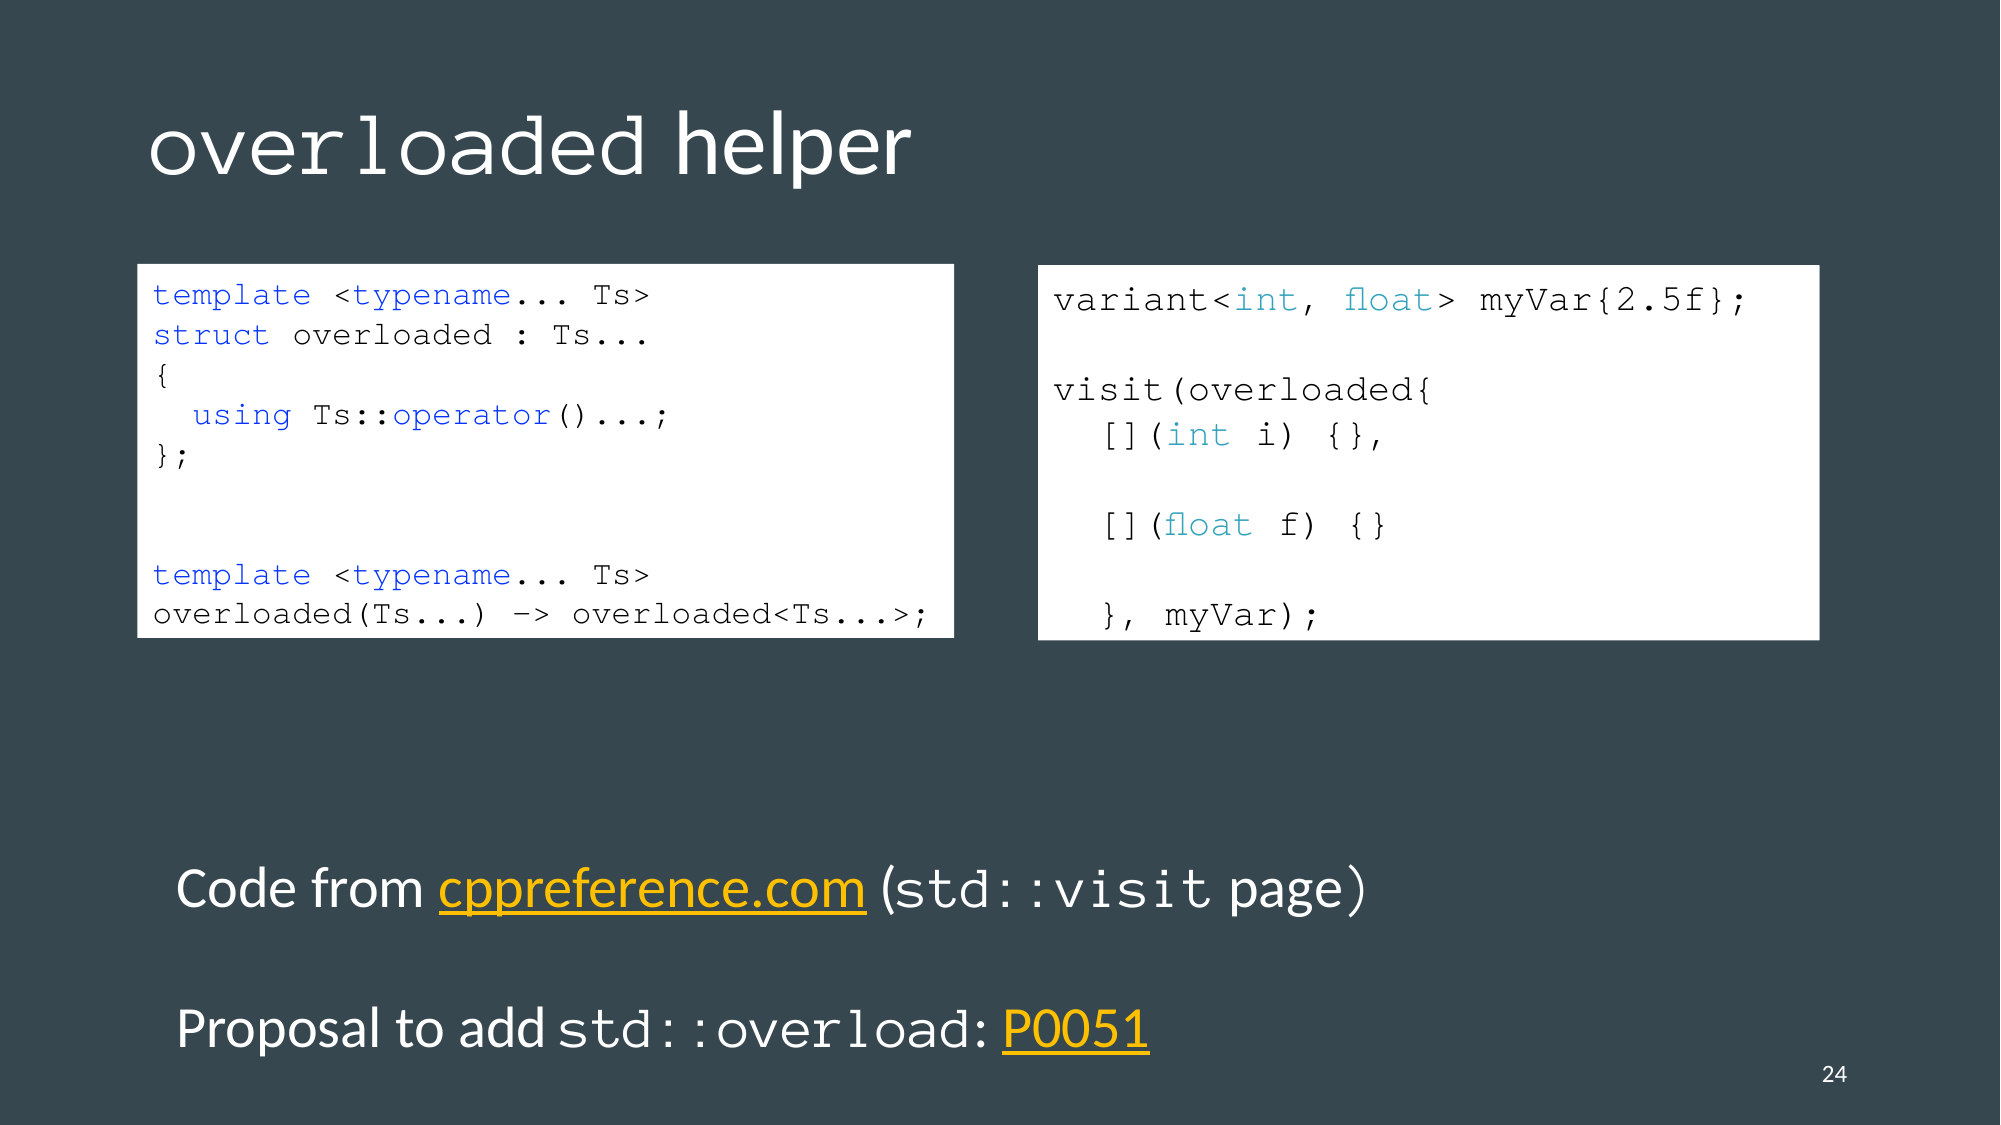

# overloaded helper
template <typename... Ts>
struct overloaded : Ts...
{
  using Ts::operator()...;
};

template <typename... Ts>
overloaded(Ts...) -> overloaded<Ts...>;
variant<int, float> myVar{2.5f};

struct Visitor {
  void operator()(int i) {}
  void operator()(float f) {}
};

visit(Visitor{}, myVar);
variant<int, float> myVar{2.5f};

visit(overloaded{
  [](int i) {},

  [](float f) {}

  }, myVar);
Code from cppreference.com (std::visit page)

Proposal to add std::overload: P0051
24